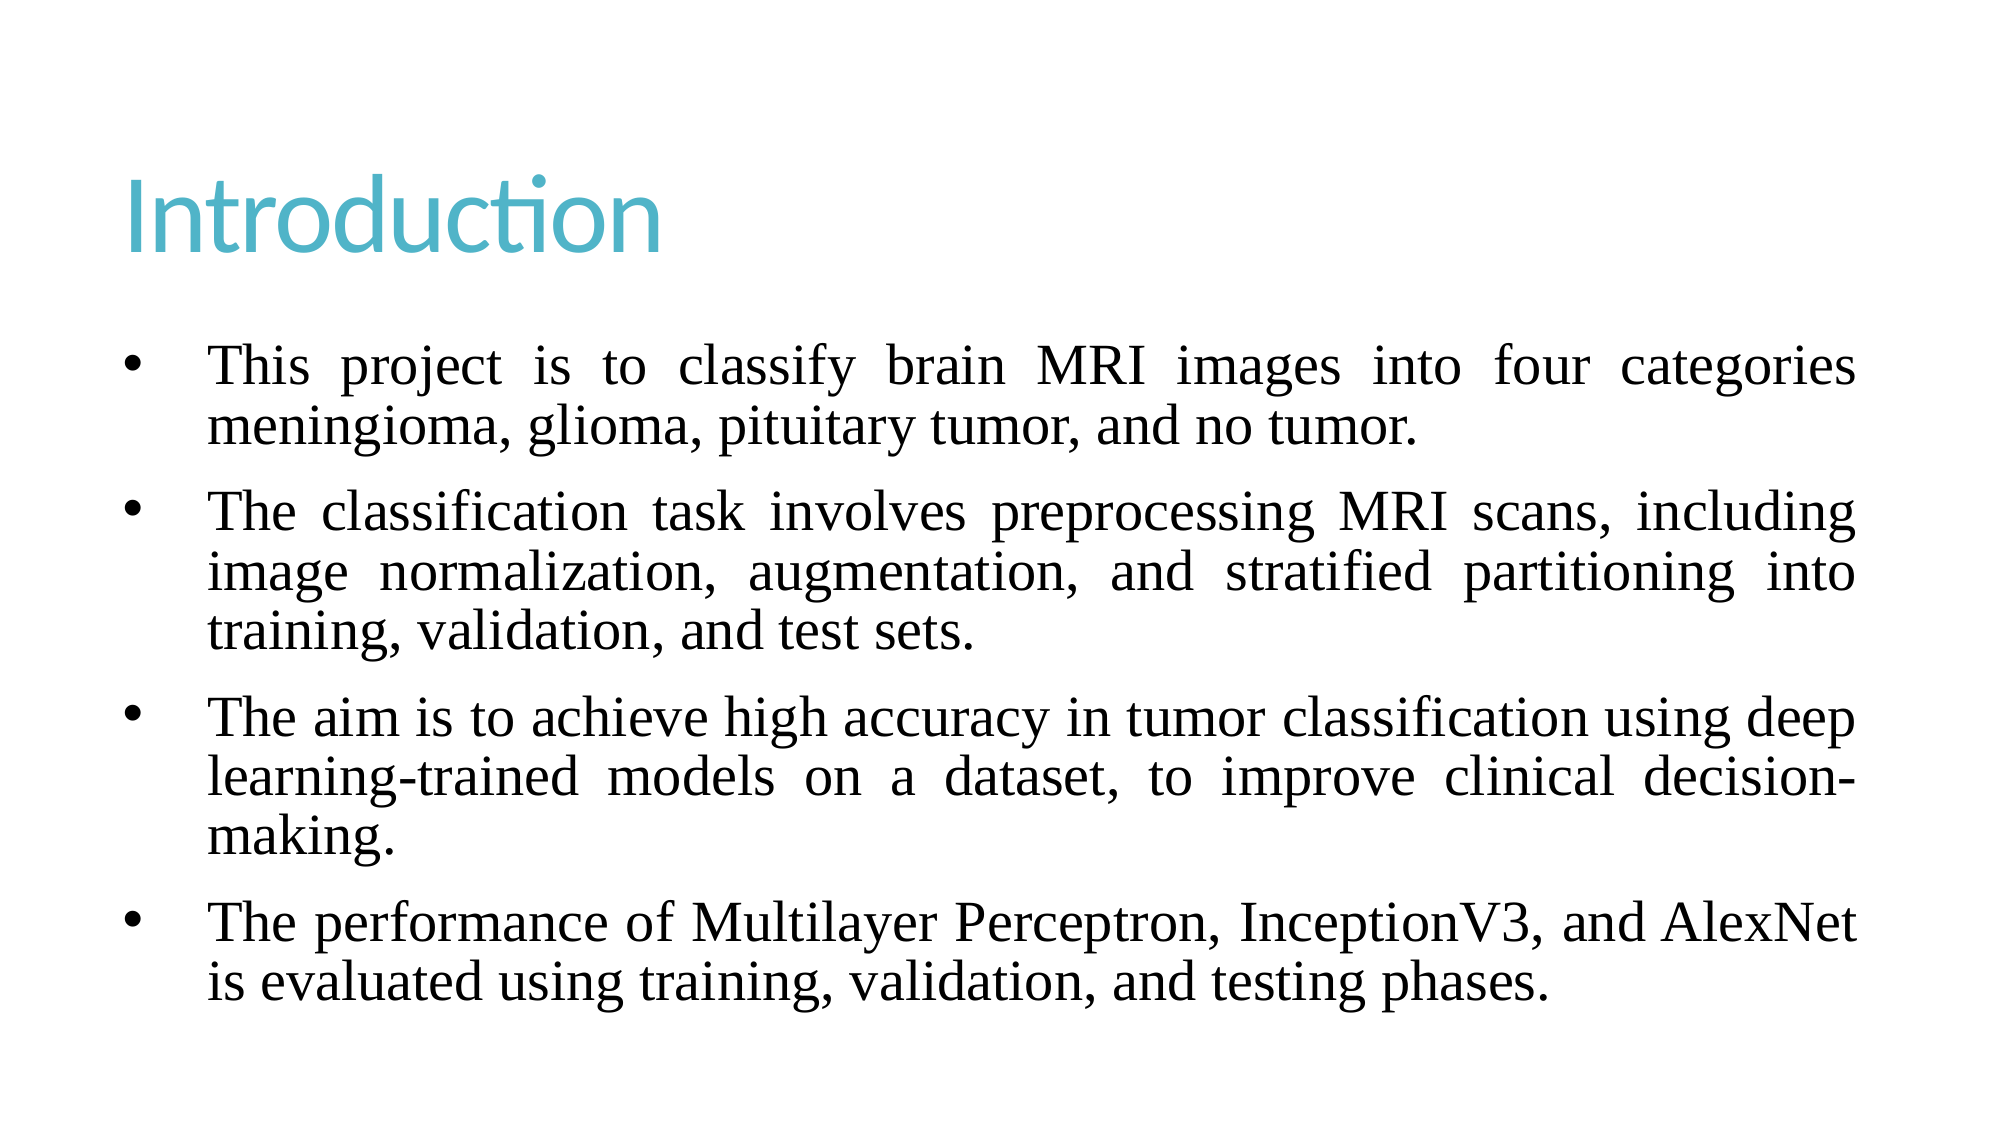

# Introduction
This project is to classify brain MRI images into four categories meningioma, glioma, pituitary tumor, and no tumor.
The classification task involves preprocessing MRI scans, including image normalization, augmentation, and stratified partitioning into training, validation, and test sets.
The aim is to achieve high accuracy in tumor classification using deep learning-trained models on a dataset, to improve clinical decision-making.
The performance of Multilayer Perceptron, InceptionV3, and AlexNet is evaluated using training, validation, and testing phases.